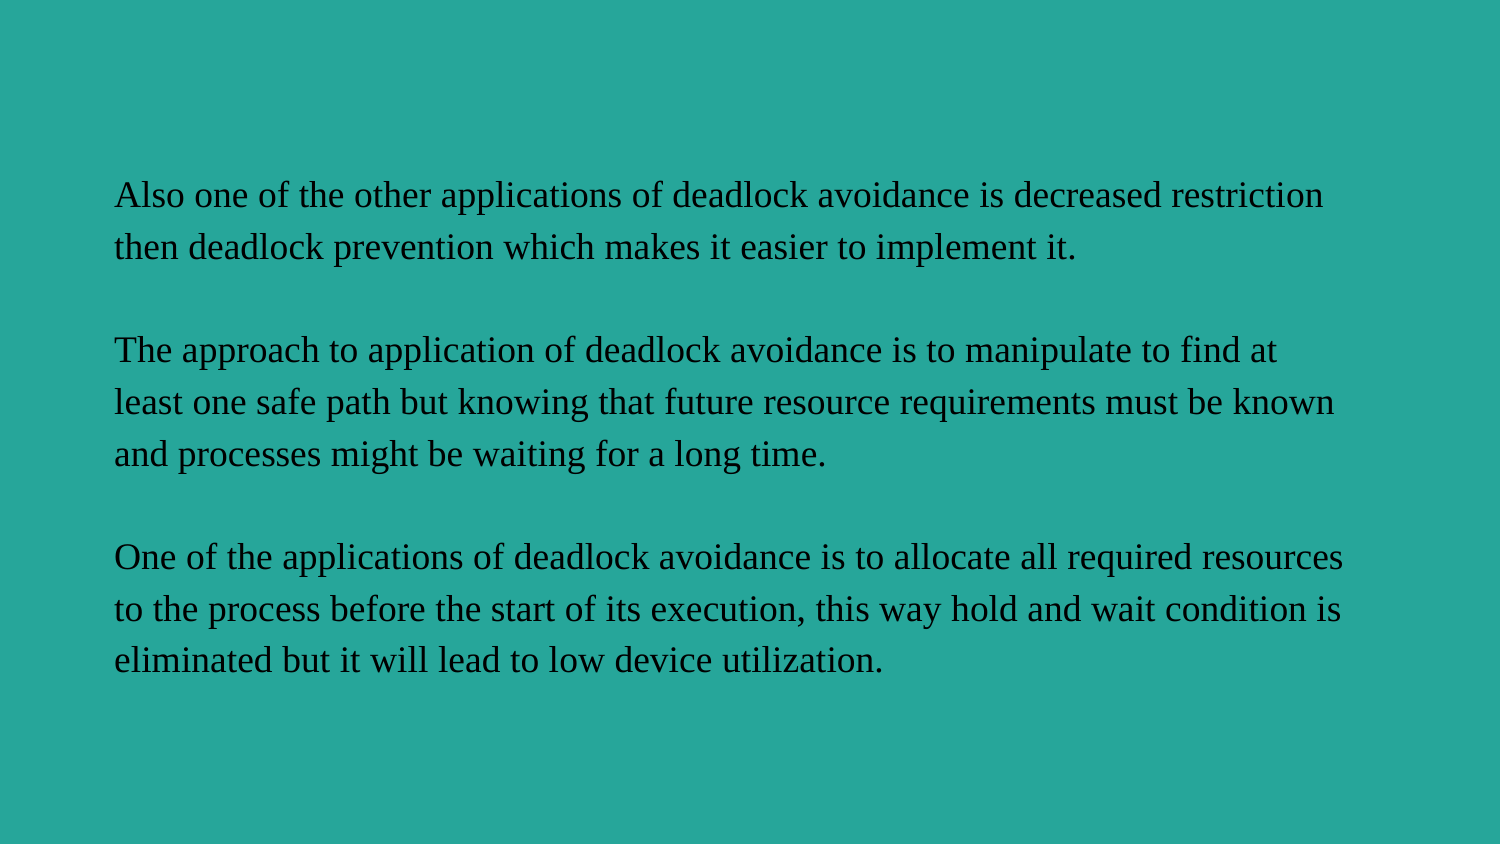

# Also one of the other applications of deadlock avoidance is decreased restriction then deadlock prevention which makes it easier to implement it. The approach to application of deadlock avoidance is to manipulate to find at least one safe path but knowing that future resource requirements must be known and processes might be waiting for a long time. One of the applications of deadlock avoidance is to allocate all required resources to the process before the start of its execution, this way hold and wait condition is eliminated but it will lead to low device utilization.